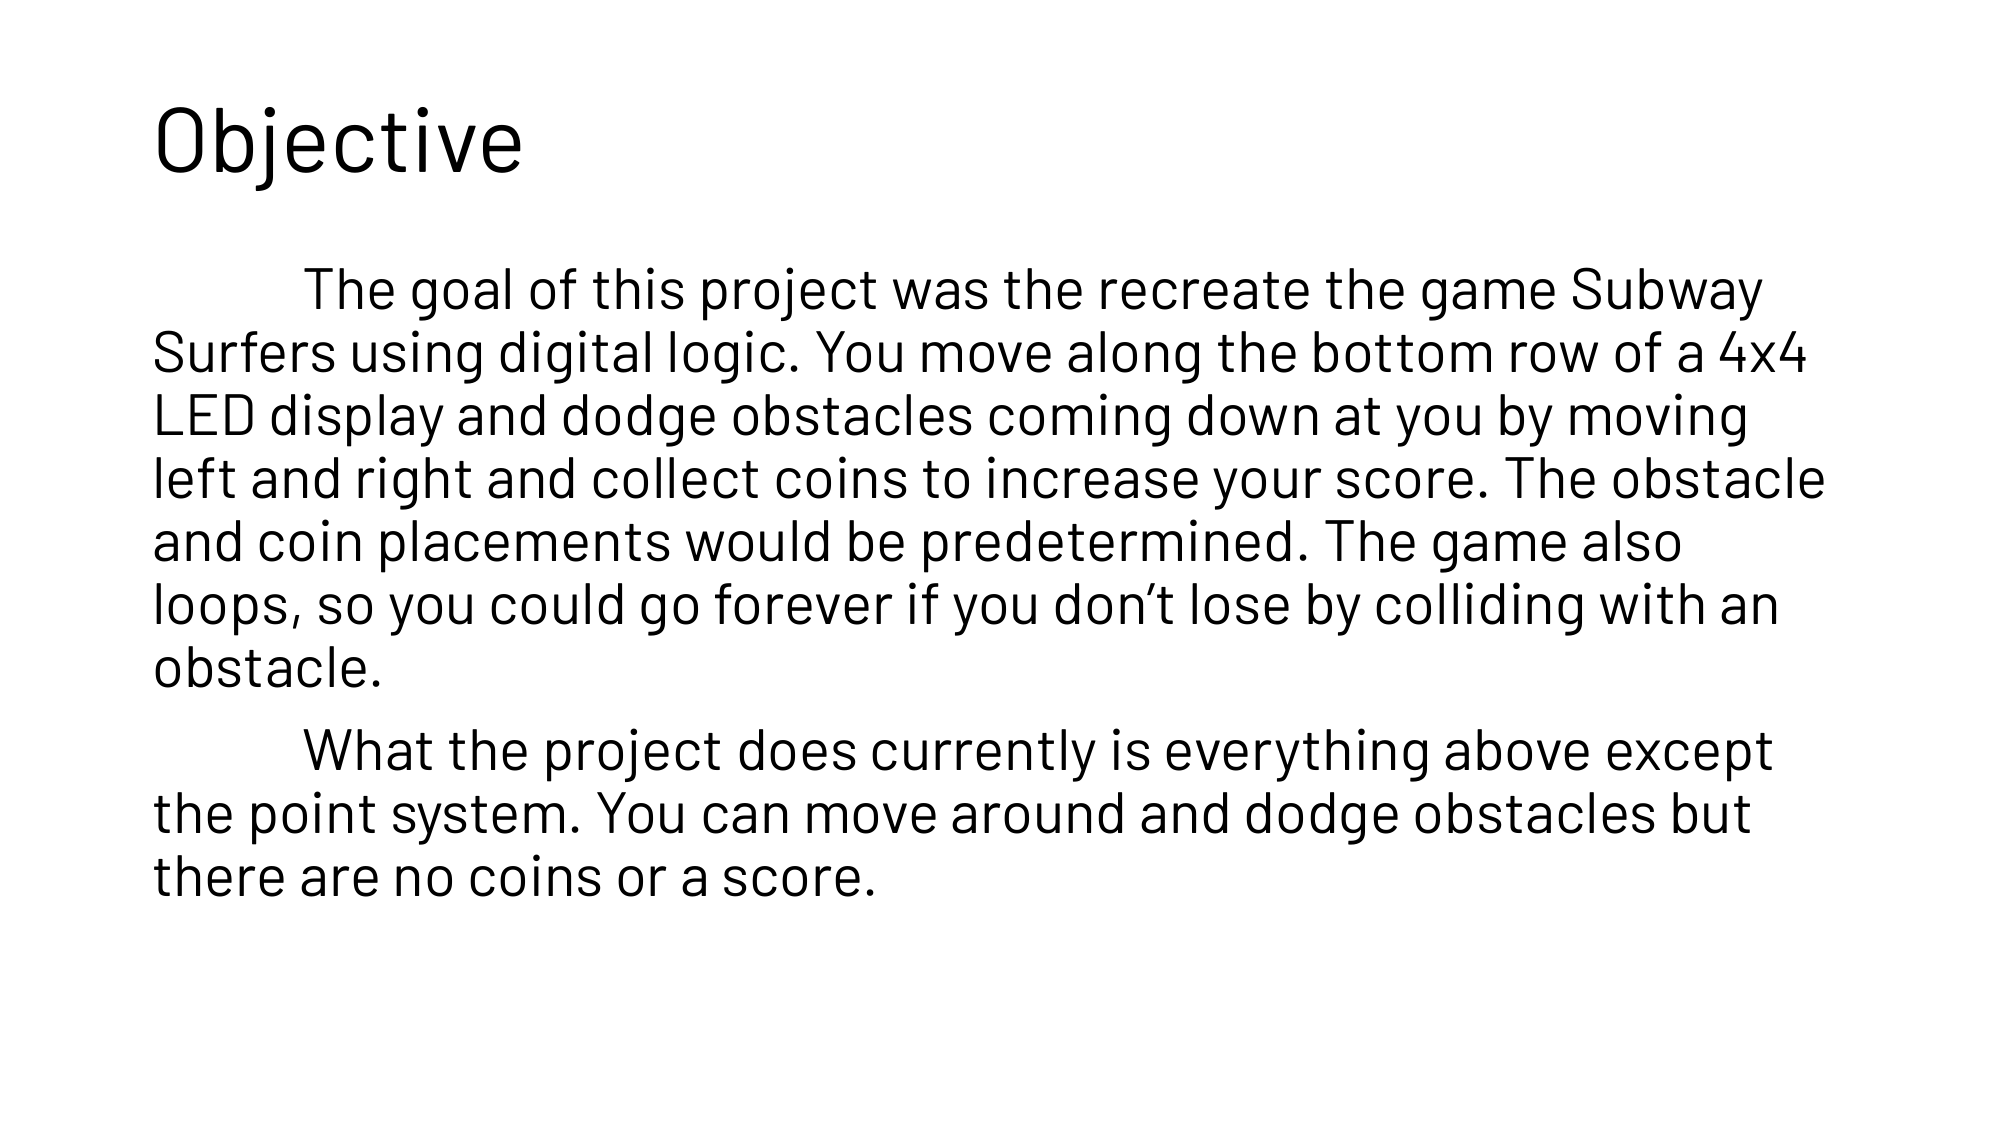

# Objective
	The goal of this project was the recreate the game Subway Surfers using digital logic. You move along the bottom row of a 4x4 LED display and dodge obstacles coming down at you by moving left and right and collect coins to increase your score. The obstacle and coin placements would be predetermined. The game also loops, so you could go forever if you don’t lose by colliding with an obstacle.
	What the project does currently is everything above except the point system. You can move around and dodge obstacles but there are no coins or a score.